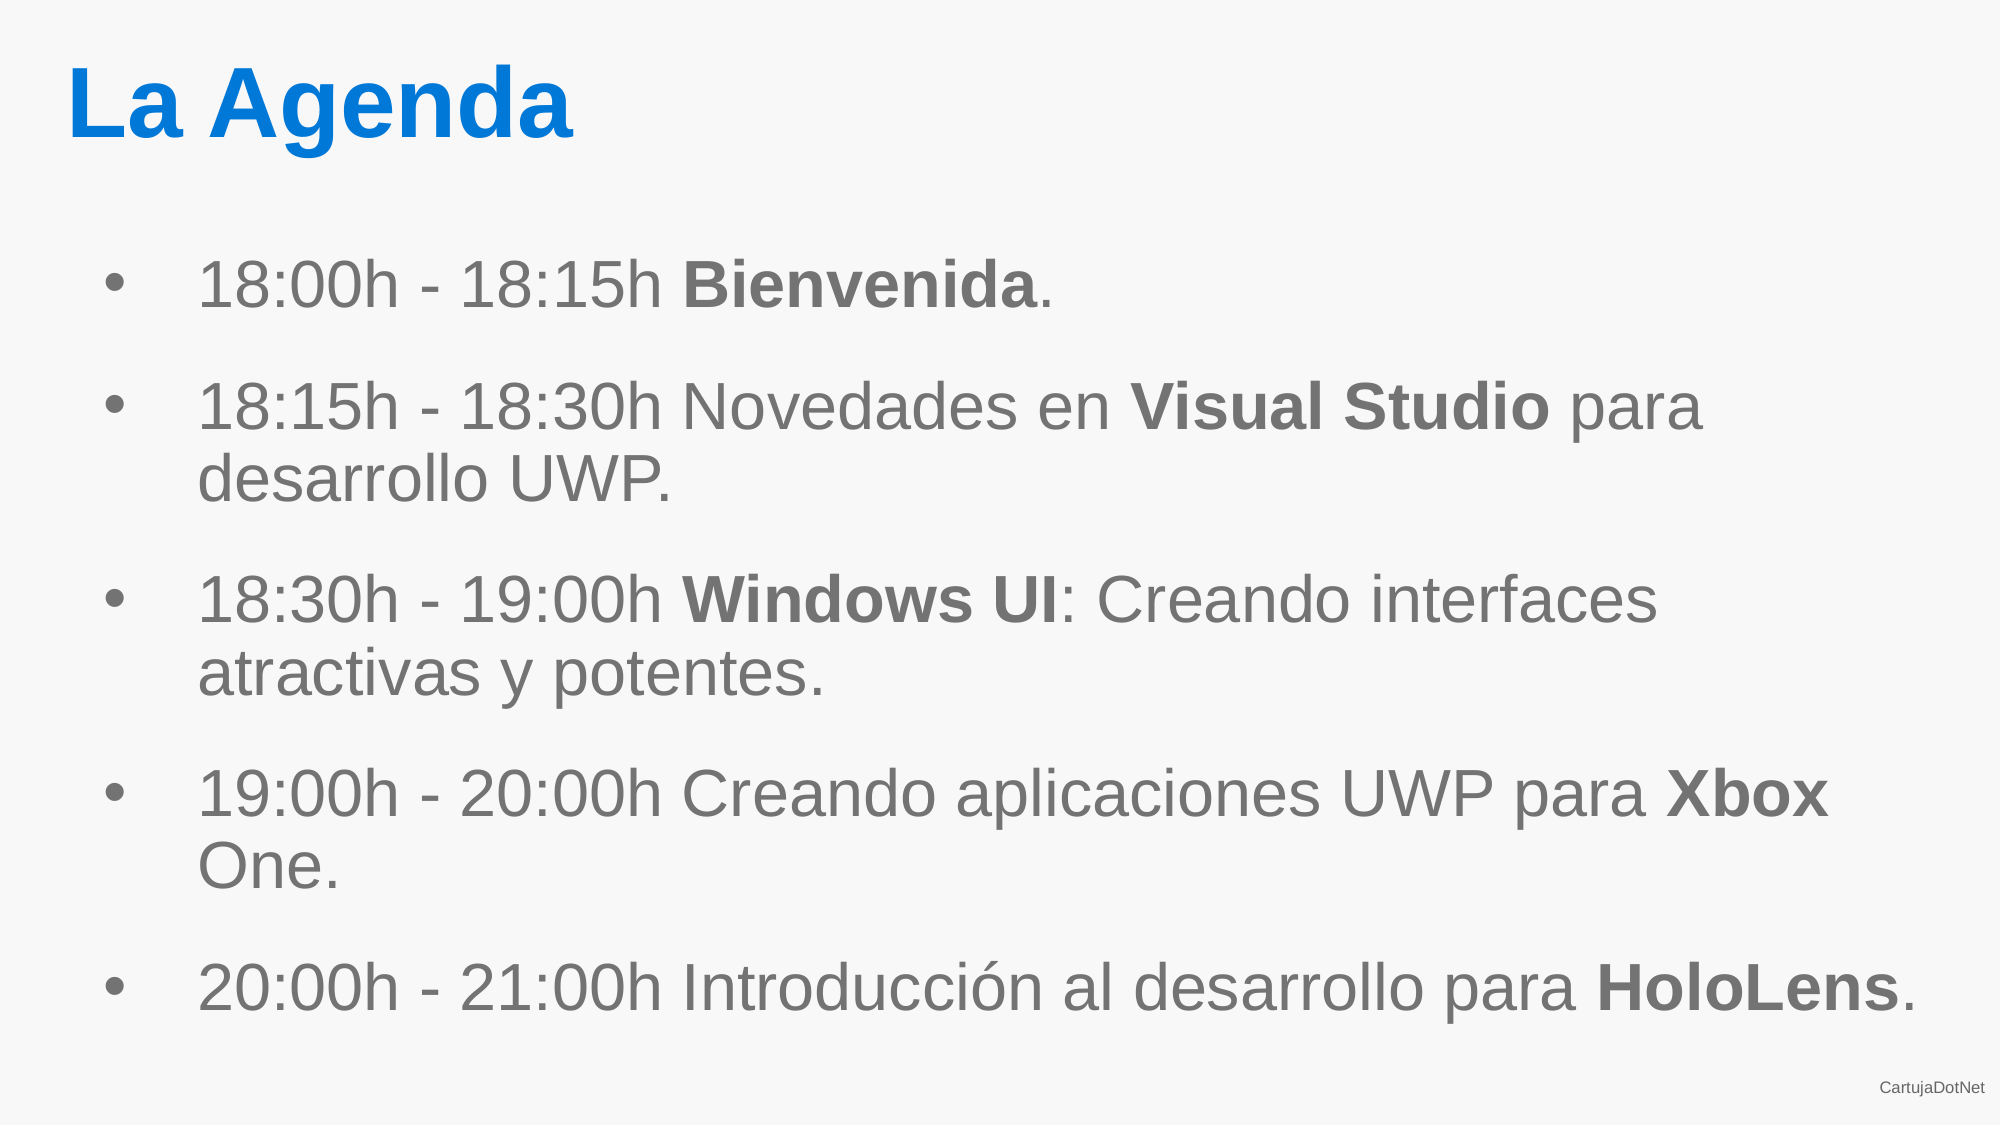

# La Agenda
18:00h - 18:15h Bienvenida.
18:15h - 18:30h Novedades en Visual Studio para desarrollo UWP.
18:30h - 19:00h Windows UI: Creando interfaces atractivas y potentes.
19:00h - 20:00h Creando aplicaciones UWP para Xbox One.
20:00h - 21:00h Introducción al desarrollo para HoloLens.